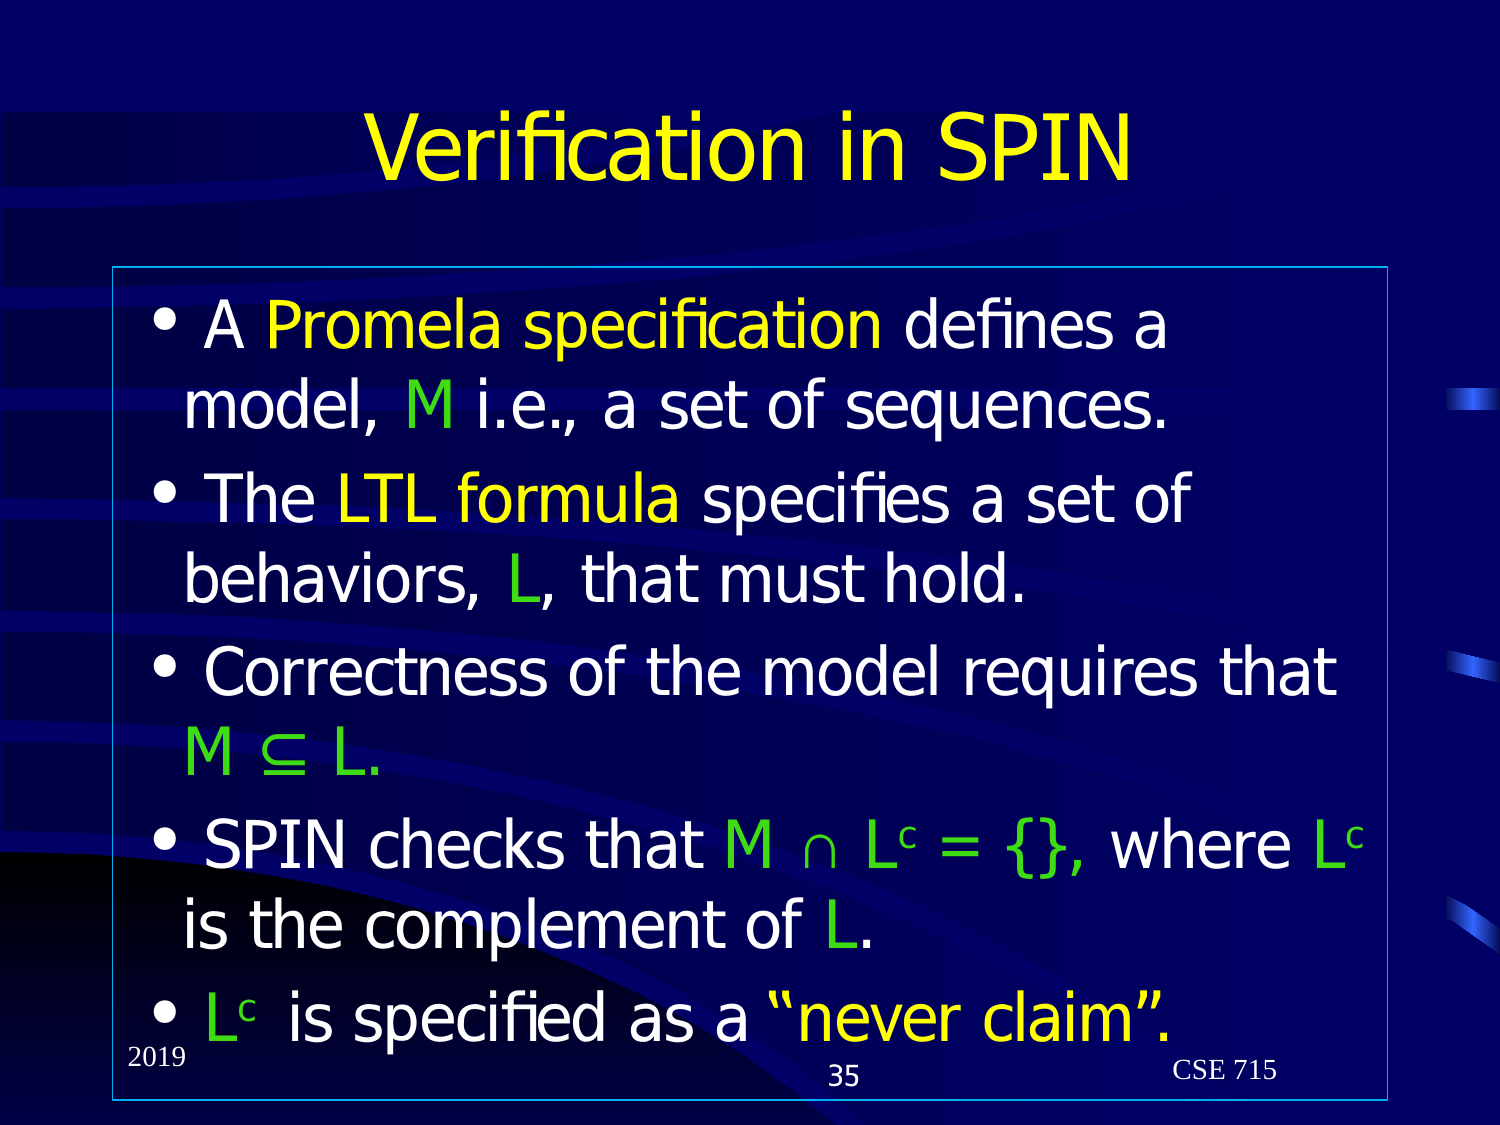

# Verification in SPIN
 A Promela specification defines a model, M i.e., a set of sequences.
 The LTL formula specifies a set of behaviors, L, that must hold.
 Correctness of the model requires that M ⊆ L.
 SPIN checks that M ∩ Lc = {}, where Lc is the complement of L.
 Lc  is specified as a “never claim”.

2019
35
CSE 715